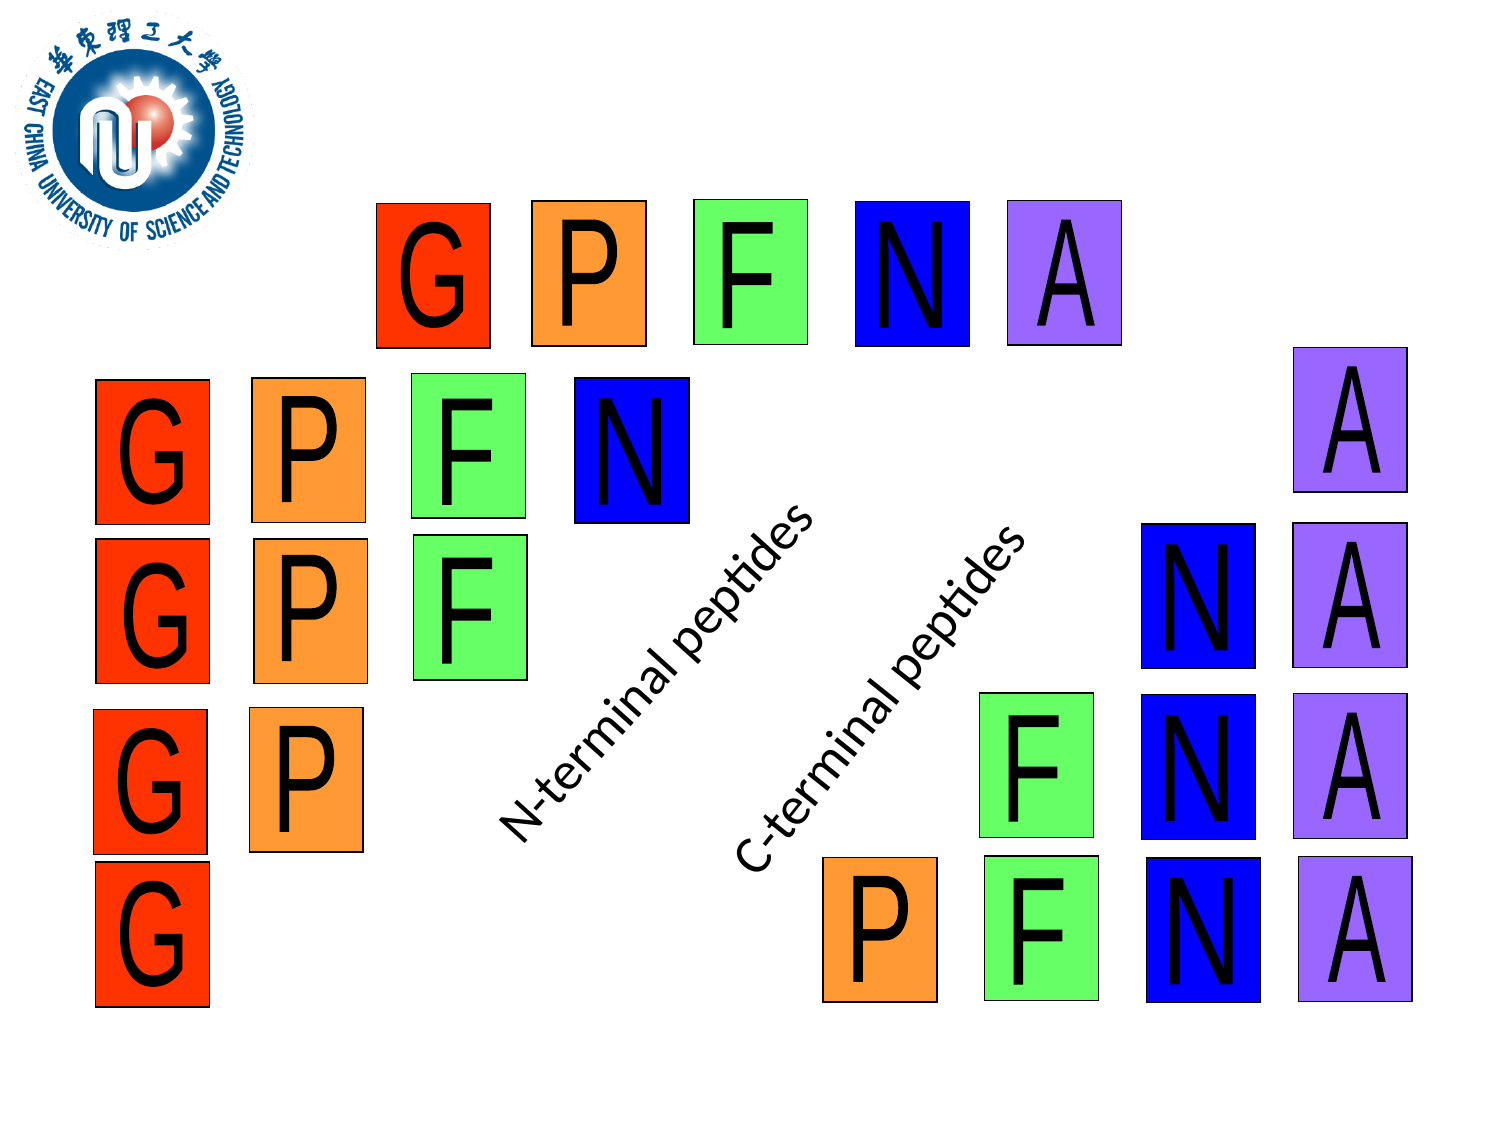

P
A
G
N
F

A

P
G
N
F

A
N
P
F
G
C-terminal peptides
N-terminal peptides

A
N
F
P
G

P
A
N
F
G